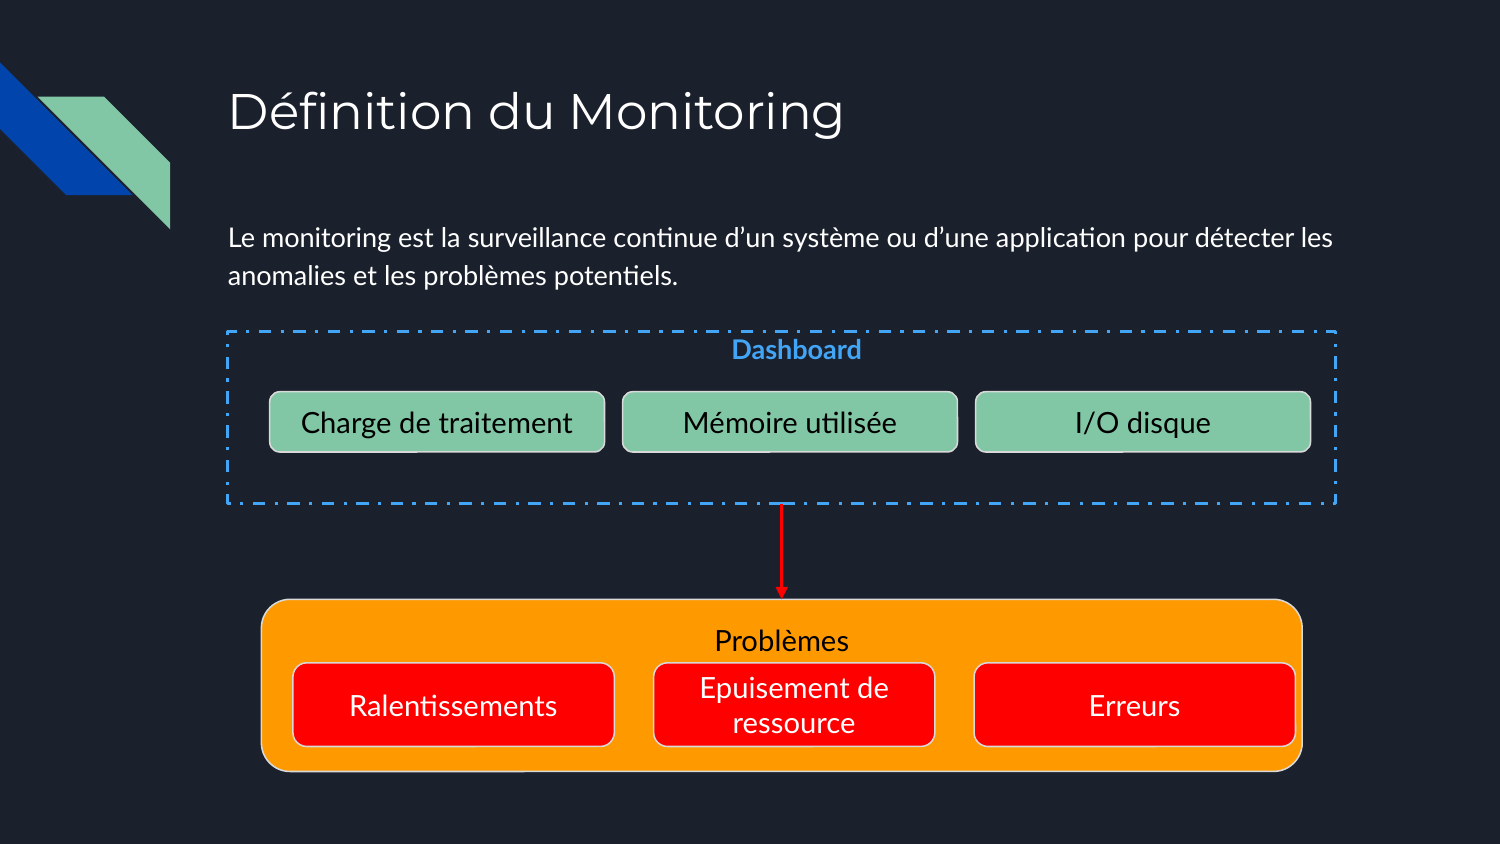

# Définition du Monitoring
Le monitoring est la surveillance continue d’un système ou d’une application pour détecter les anomalies et les problèmes potentiels.
Dashboard

Charge de traitement
Mémoire utilisée
I/O disque
Problèmes
Ralentissements
Epuisement de ressource
Erreurs